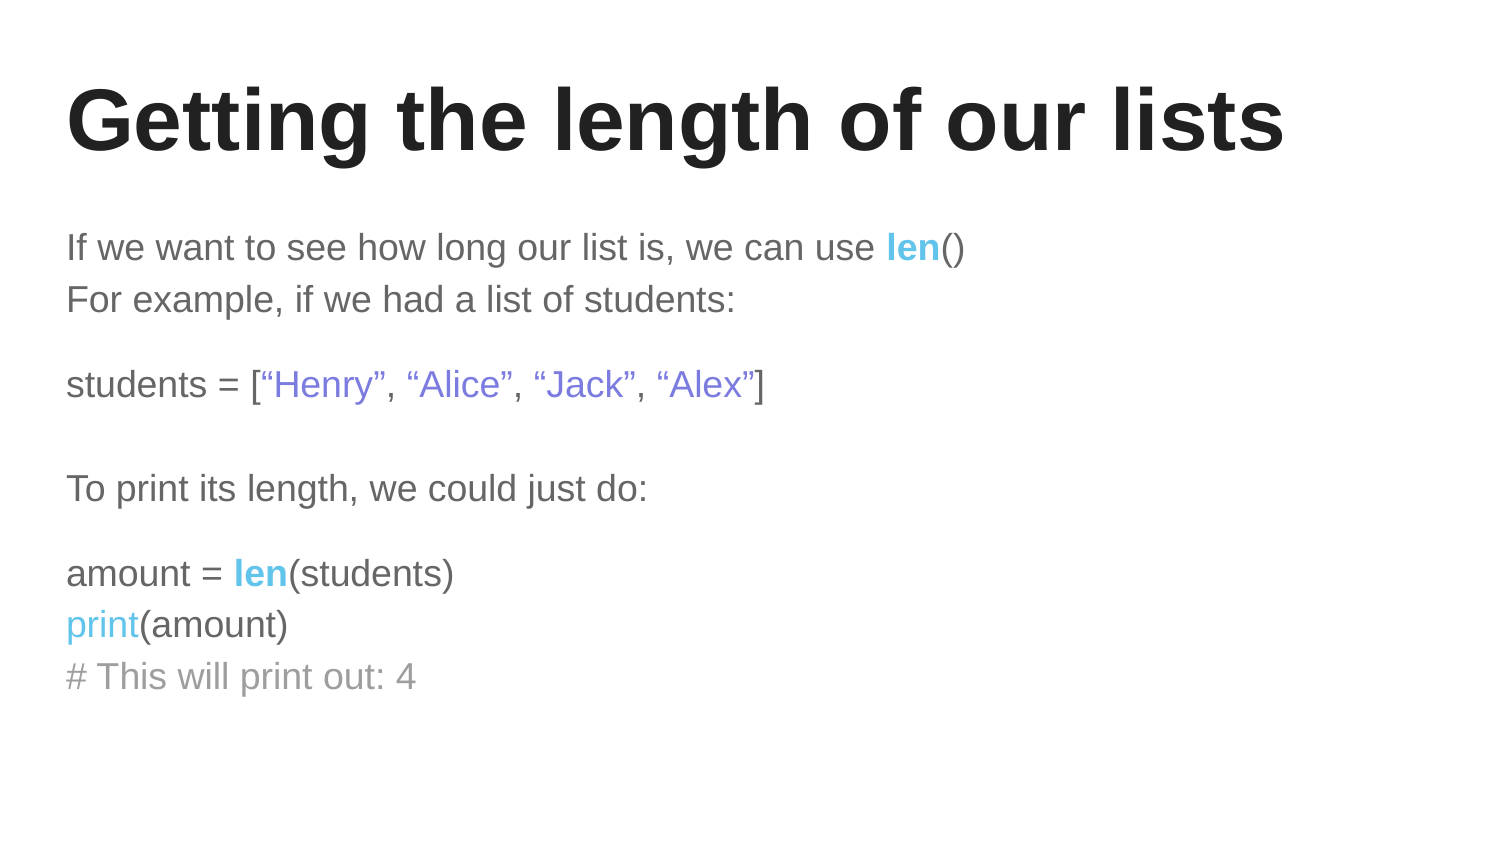

# Getting the length of our lists
If we want to see how long our list is, we can use len()
For example, if we had a list of students:
students = [“Henry”, “Alice”, “Jack”, “Alex”]
To print its length, we could just do:
amount = len(students)
print(amount)
# This will print out: 4